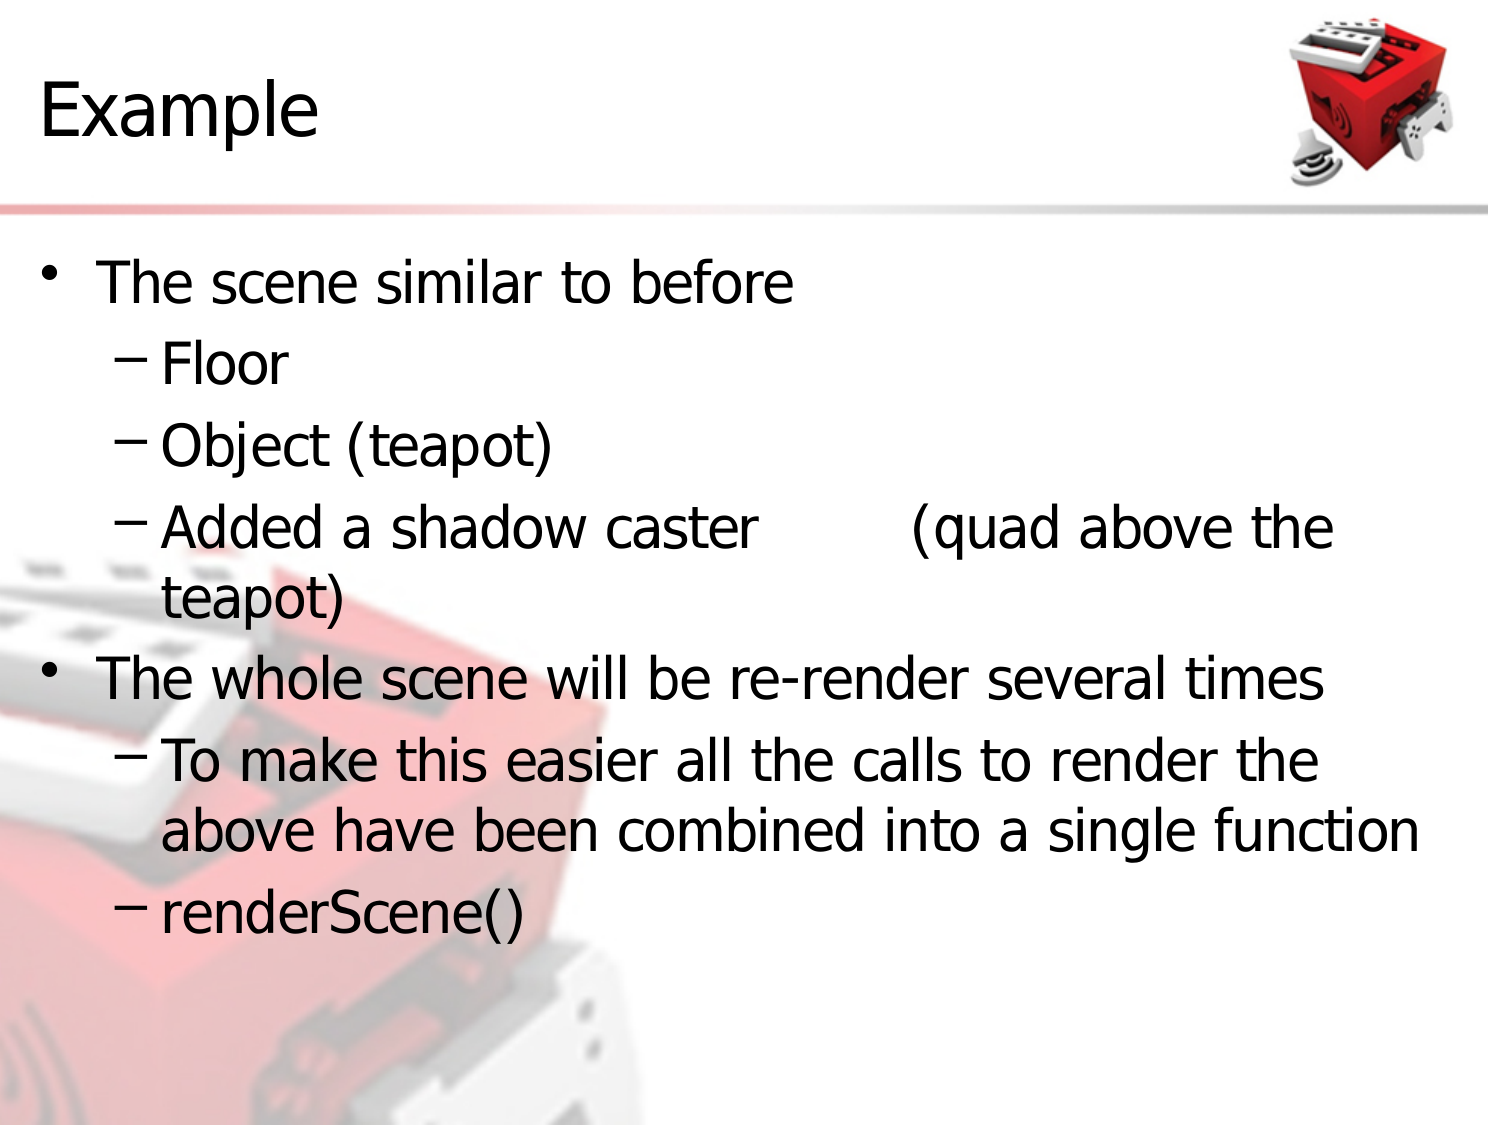

# Example
The scene similar to before
Floor
Object (teapot)
Added a shadow caster 	(quad above the teapot)
The whole scene will be re-render several times
To make this easier all the calls to render the above have been combined into a single function
renderScene()